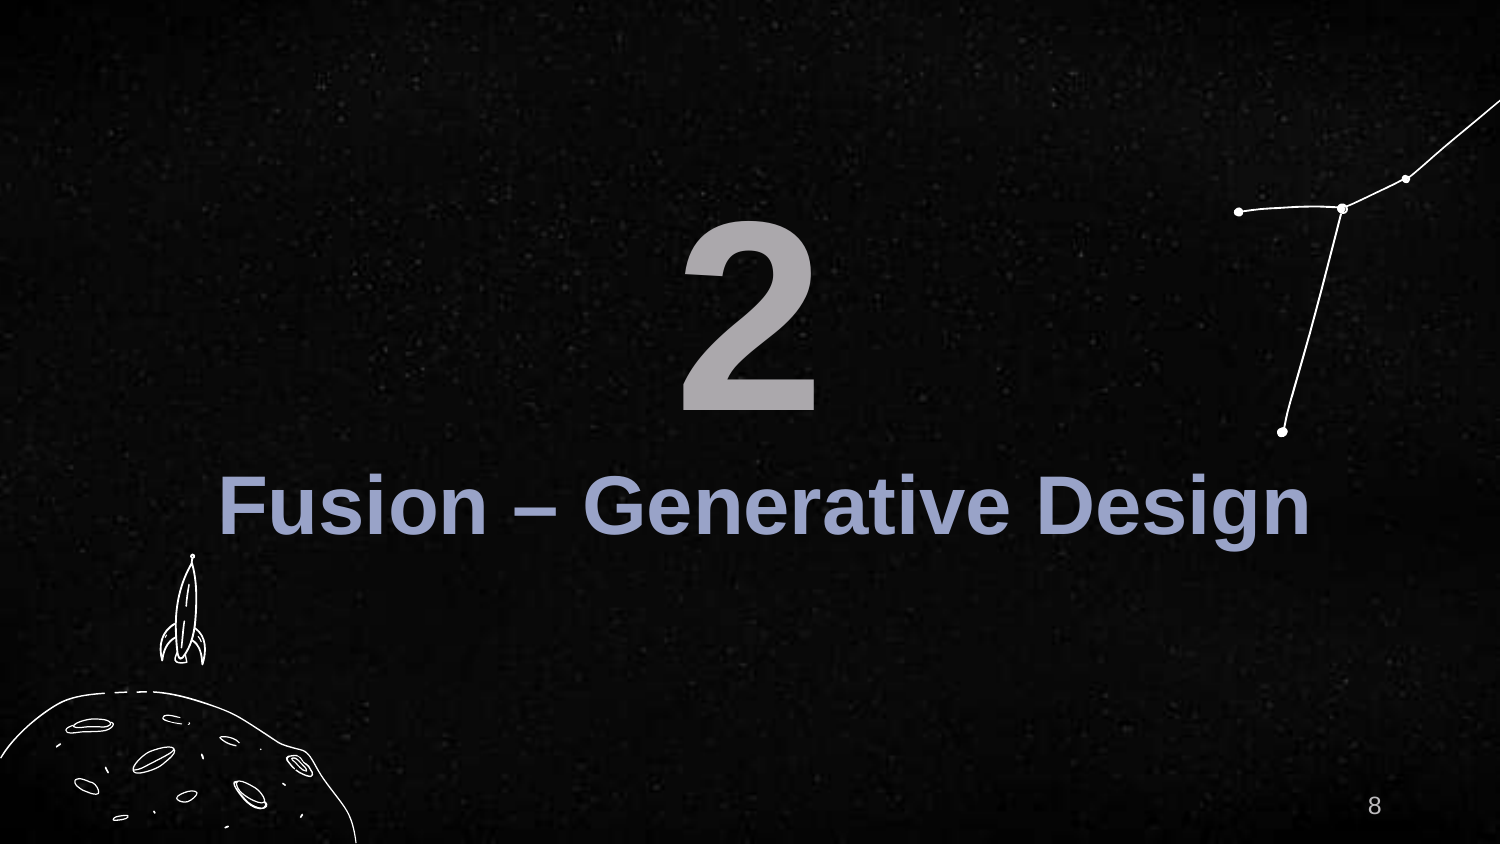

2
# Fusion – Generative Design

8